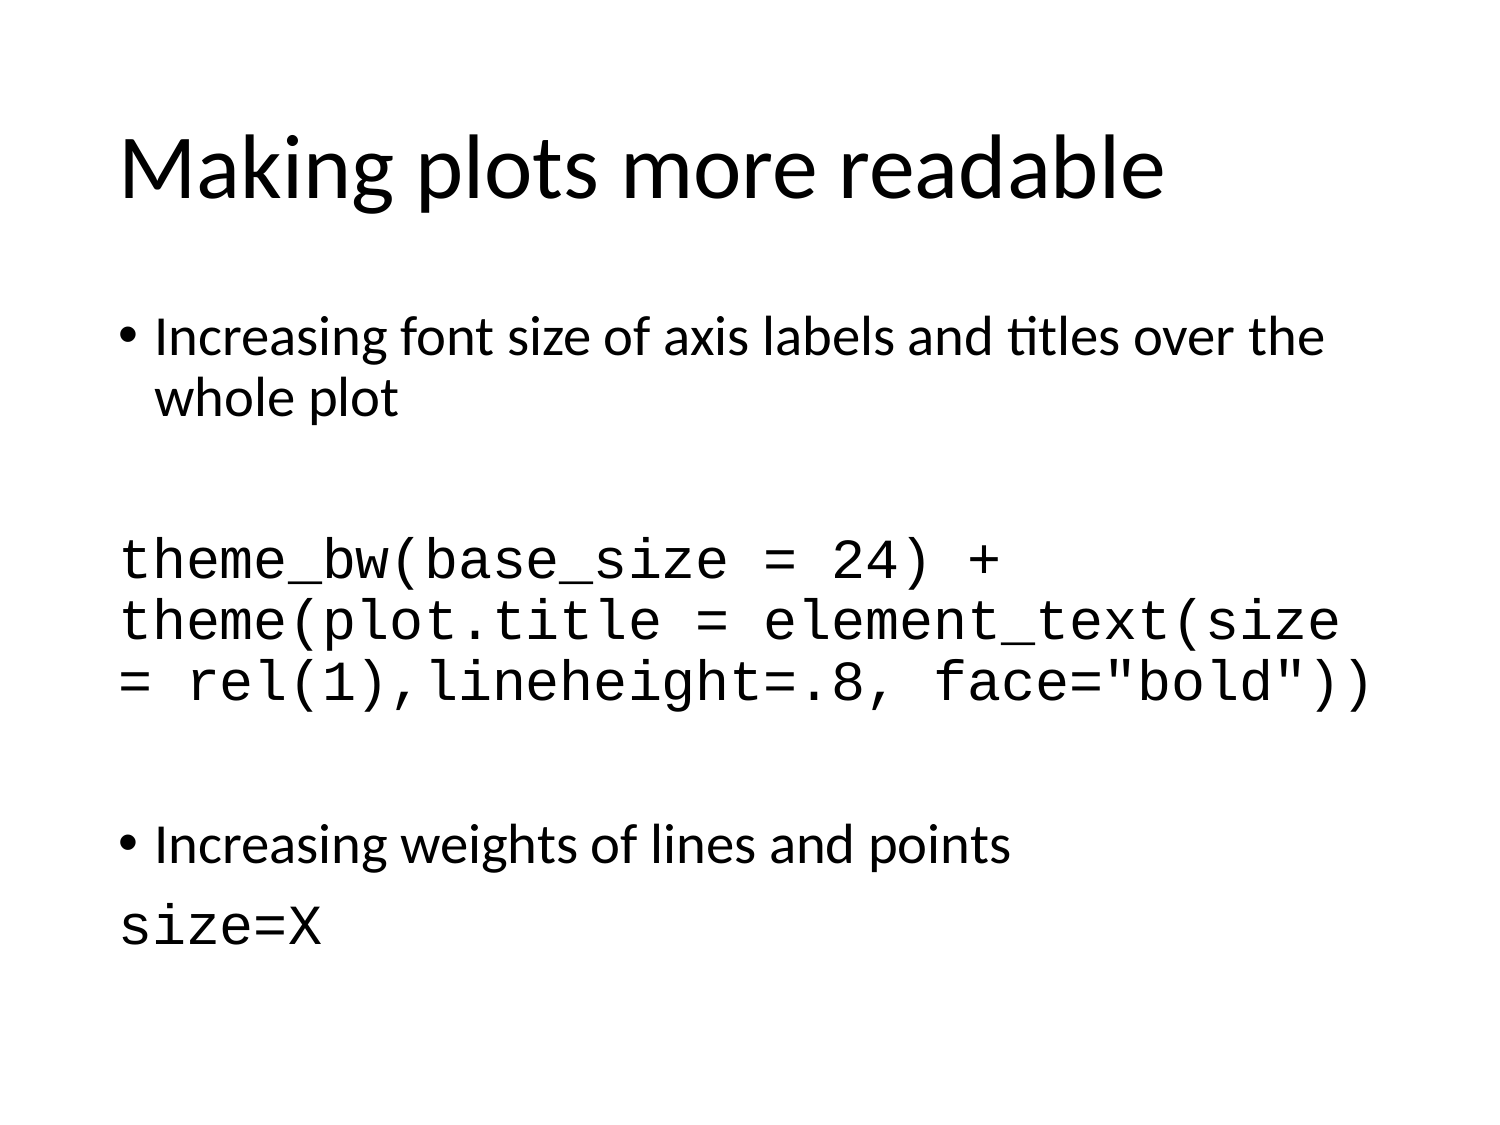

# Making plots more readable
Increasing font size of axis labels and titles over the whole plot

theme_bw(base_size = 24) +
theme(plot.title = element_text(size = rel(1),lineheight=.8, face="bold"))

Increasing weights of lines and points
size=X